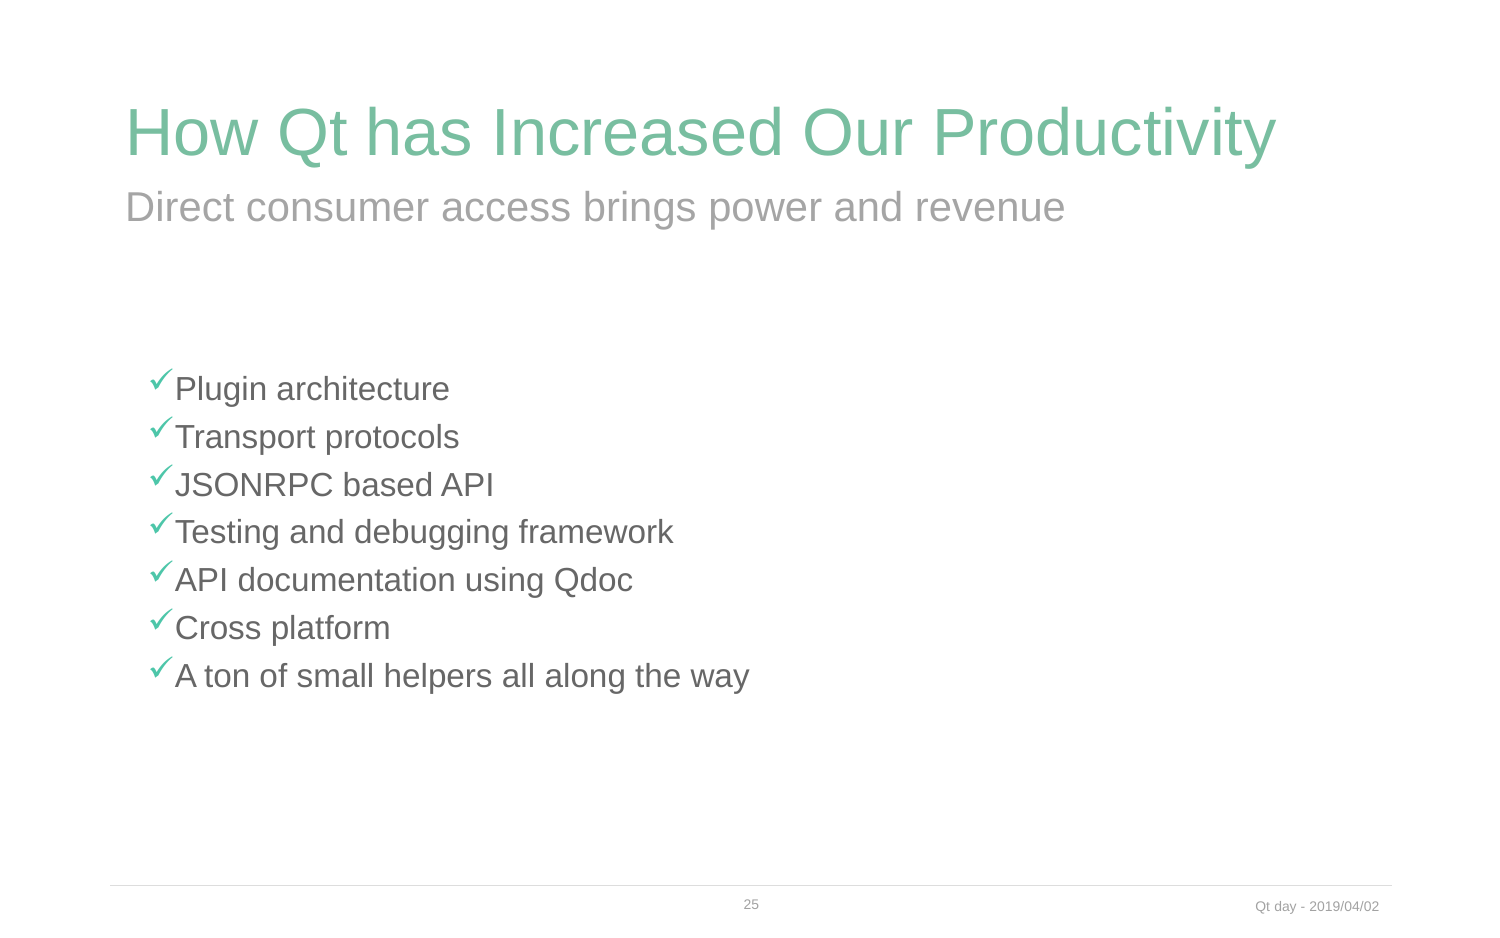

# How Qt has Increased Our Productivity
Direct consumer access brings power and revenue
Plugin architecture
Transport protocols
JSONRPC based API
Testing and debugging framework
API documentation using Qdoc
Cross platform
A ton of small helpers all along the way